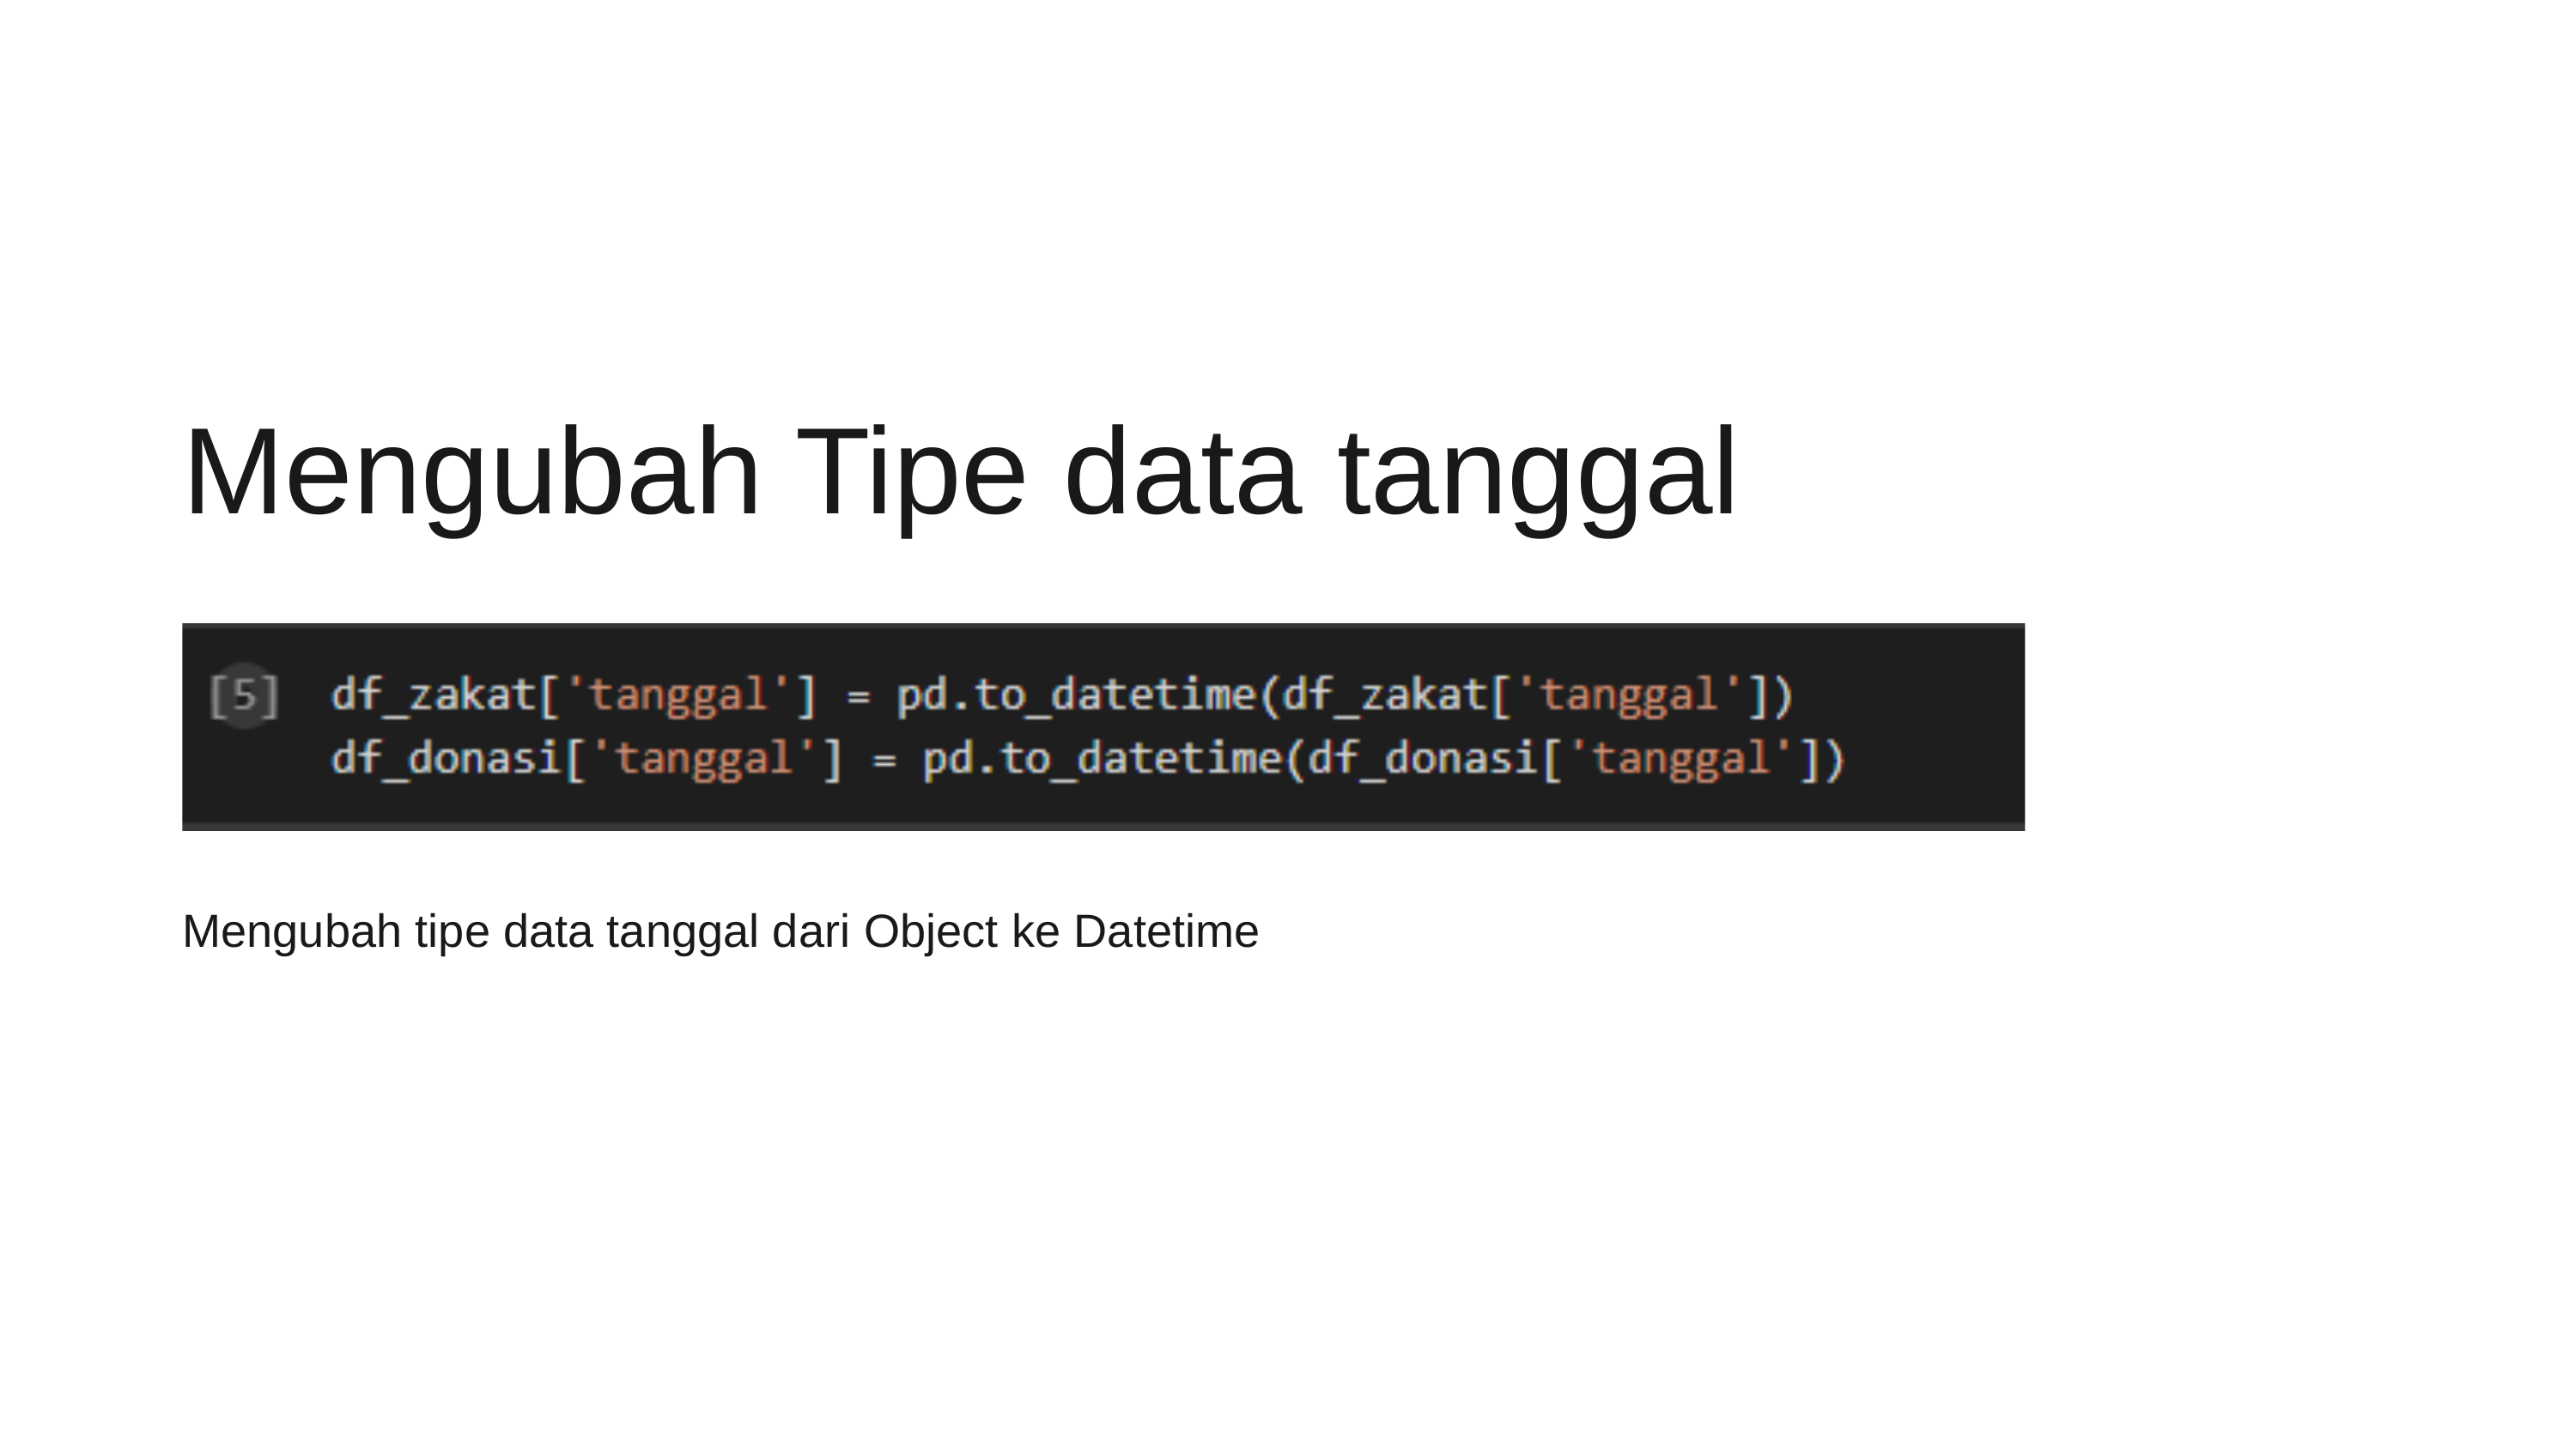

Mengubah Tipe data tanggal

Mengubah tipe data tanggal dari Object ke Datetime